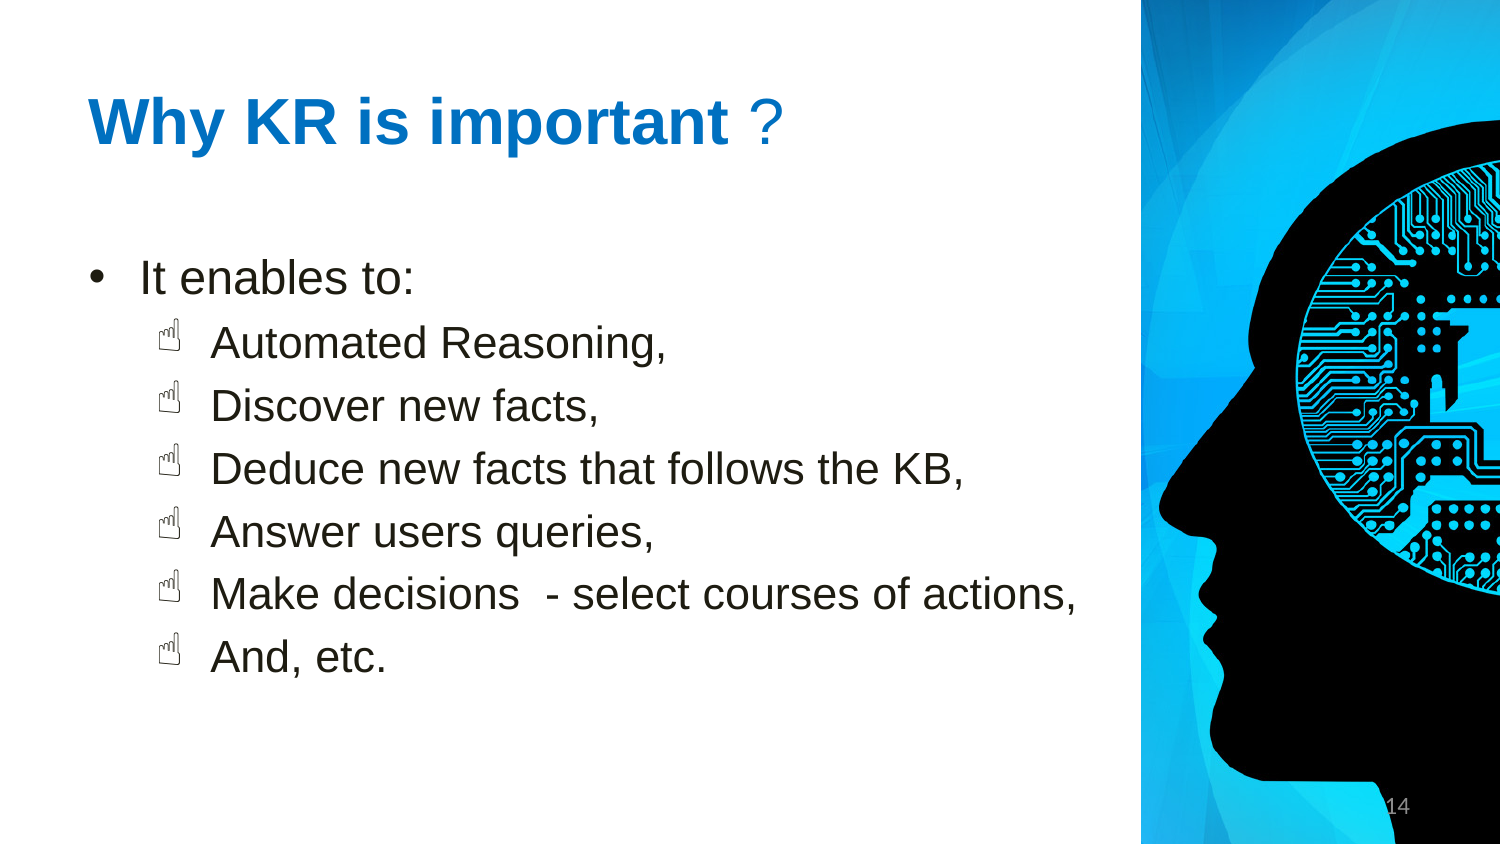

# Why KR is important ?

It enables to:
 Automated Reasoning,
 Discover new facts,
 Deduce new facts that follows the KB,
 Answer users queries,
 Make decisions  - select courses of actions,
 And, etc.

14